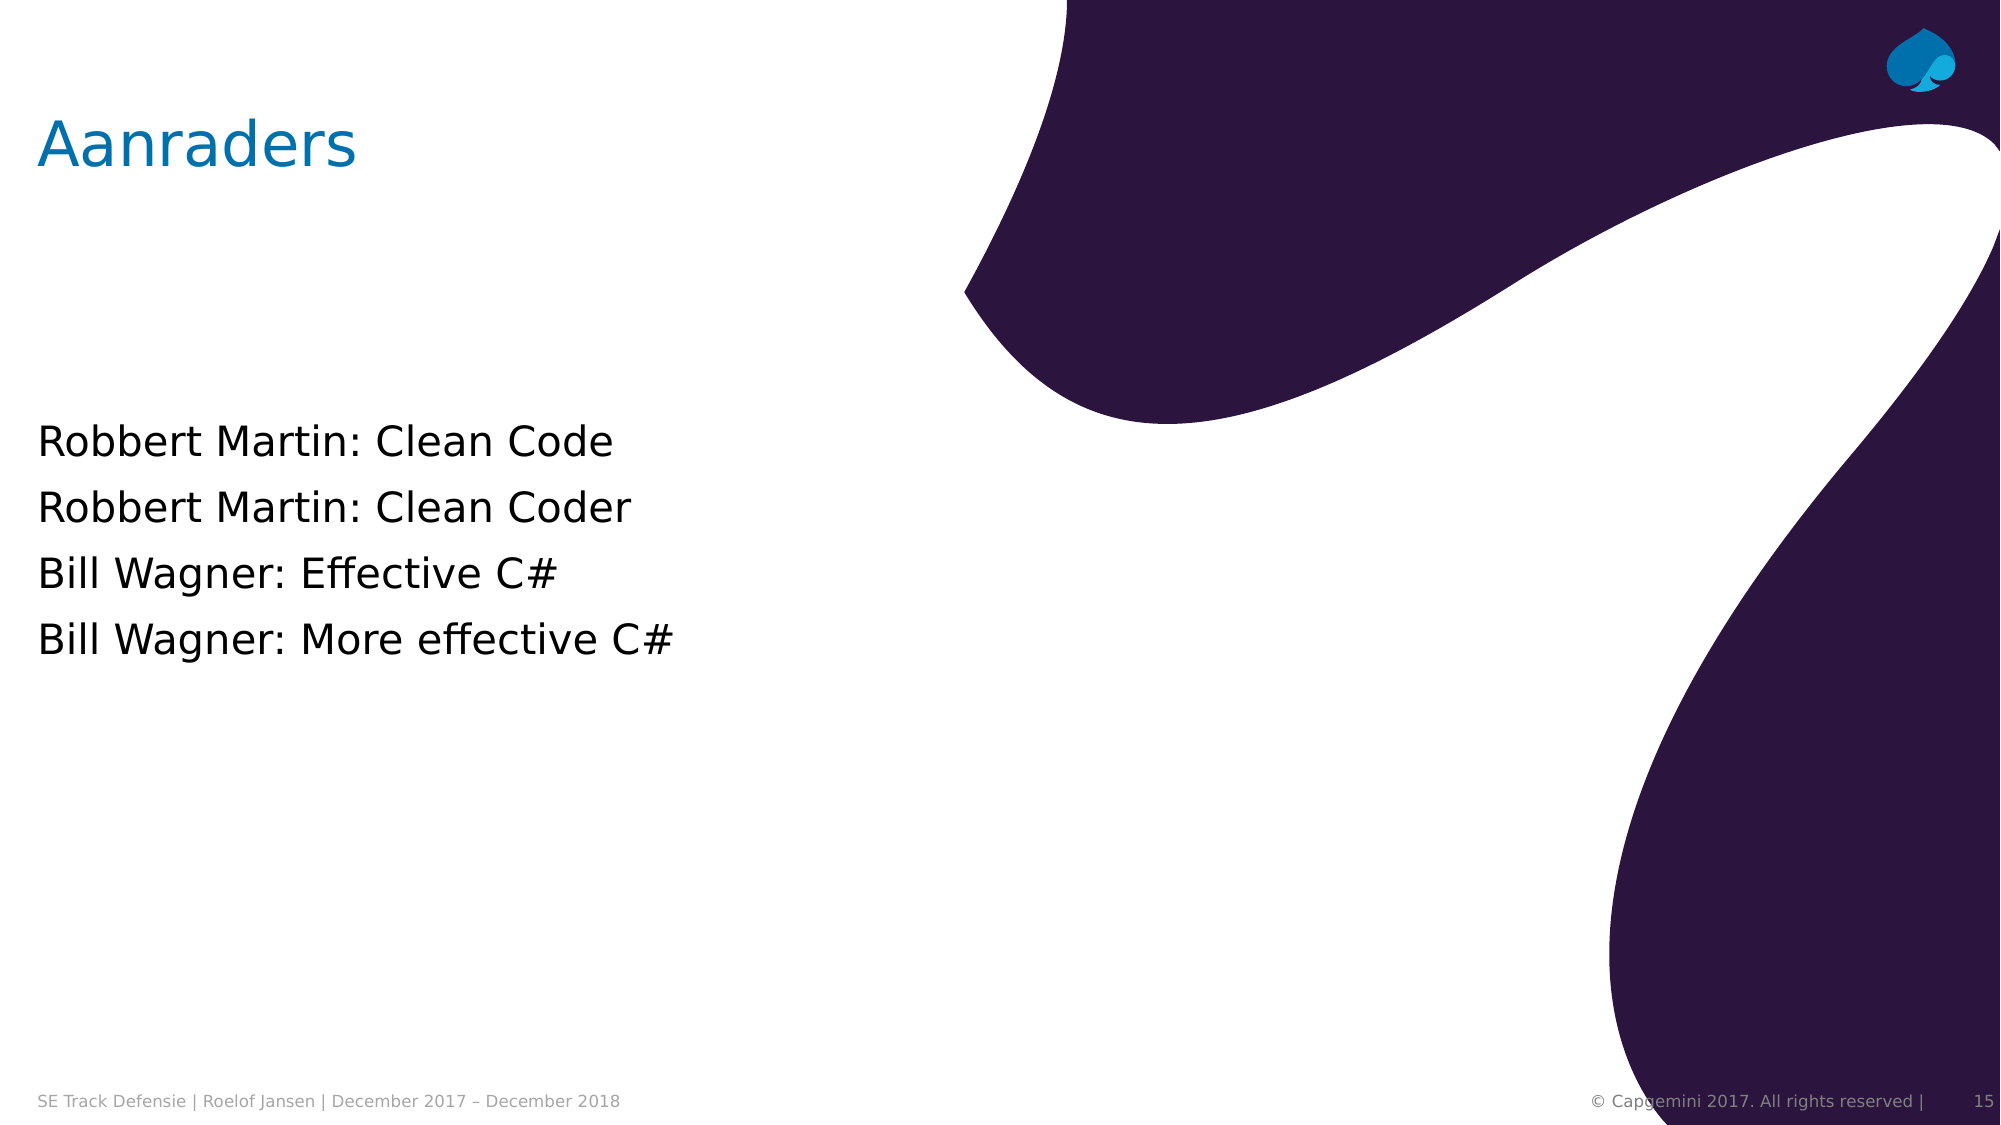

# Aanraders
Robbert Martin: Clean Code
Robbert Martin: Clean Coder
Bill Wagner: Effective C#
Bill Wagner: More effective C#